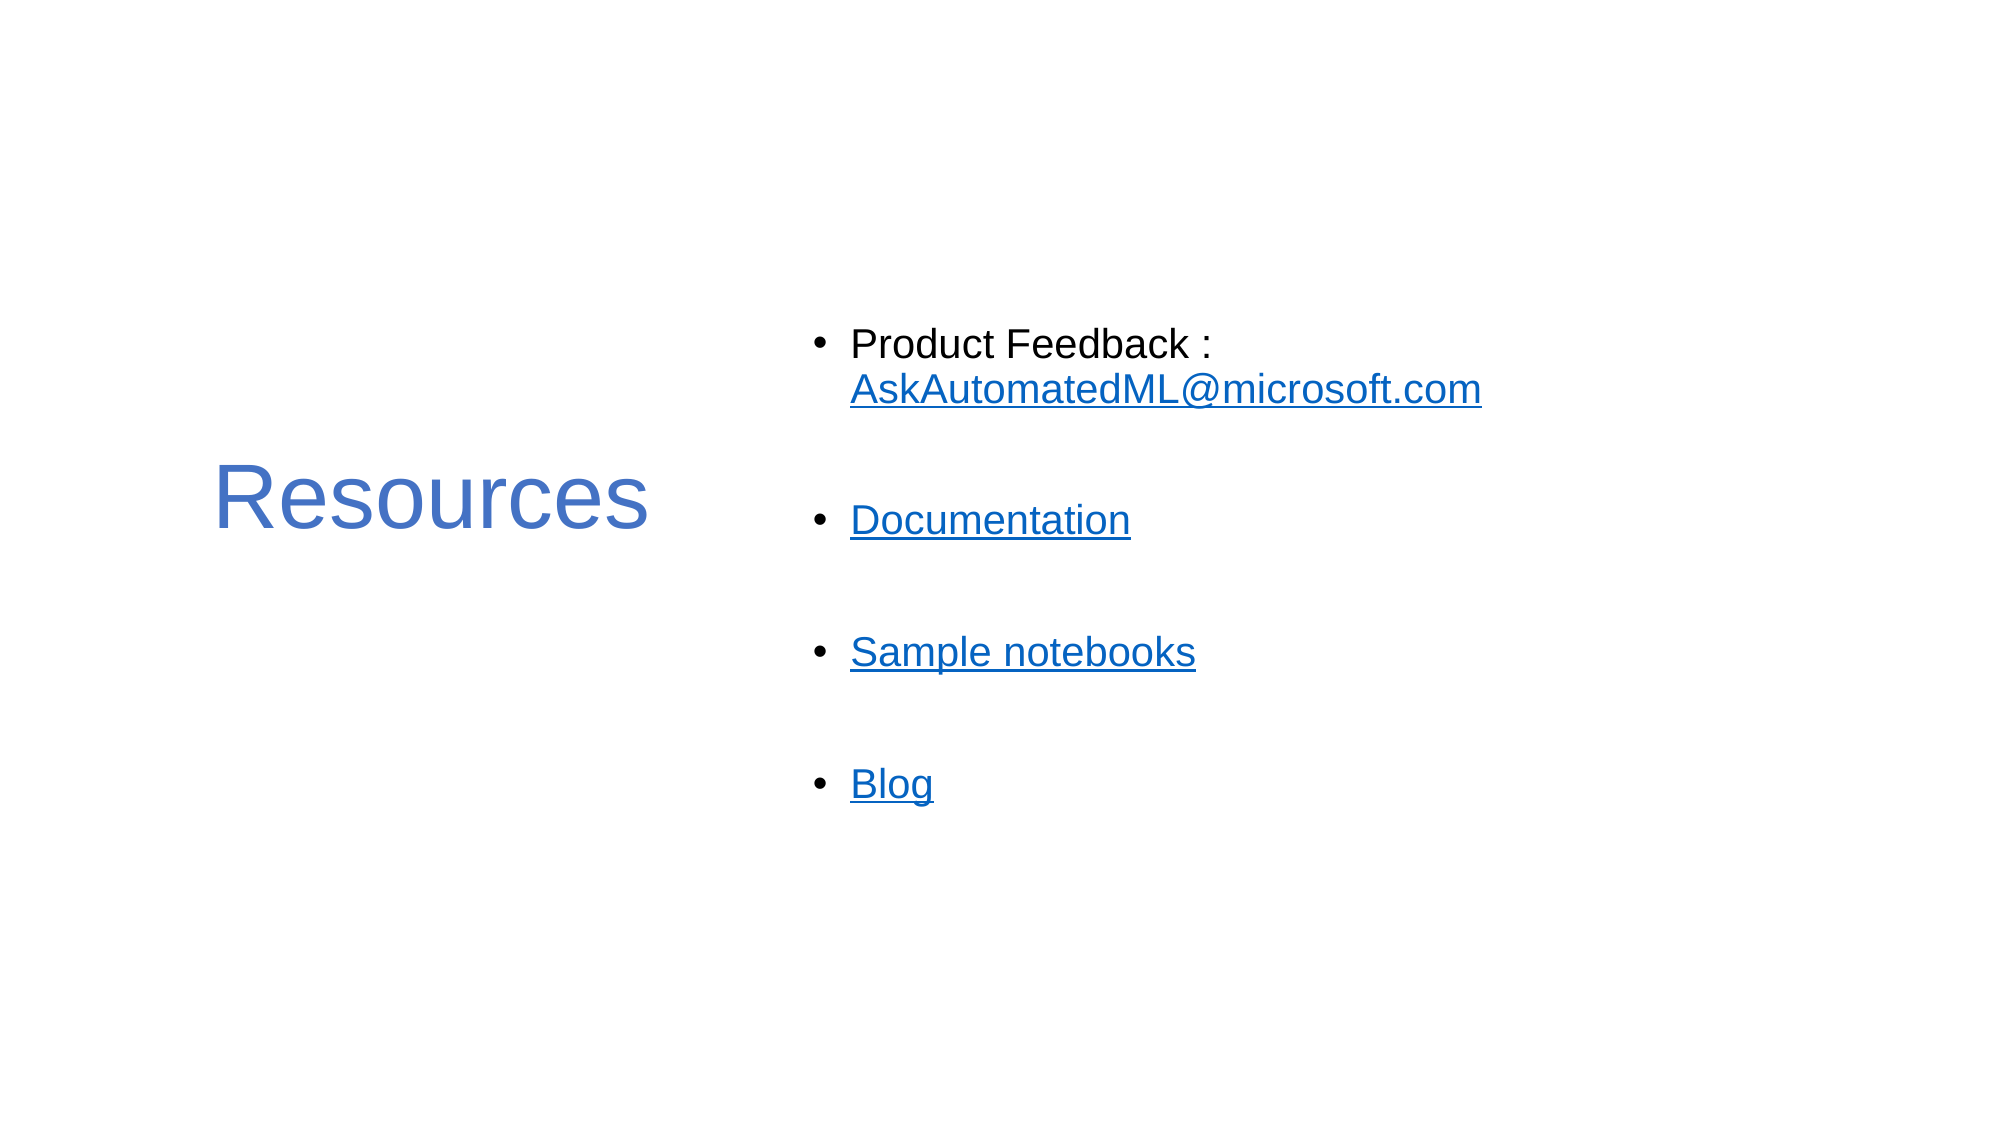

# Resources

Product Feedback : AskAutomatedML@microsoft.com

Documentation

Sample notebooks

Blog